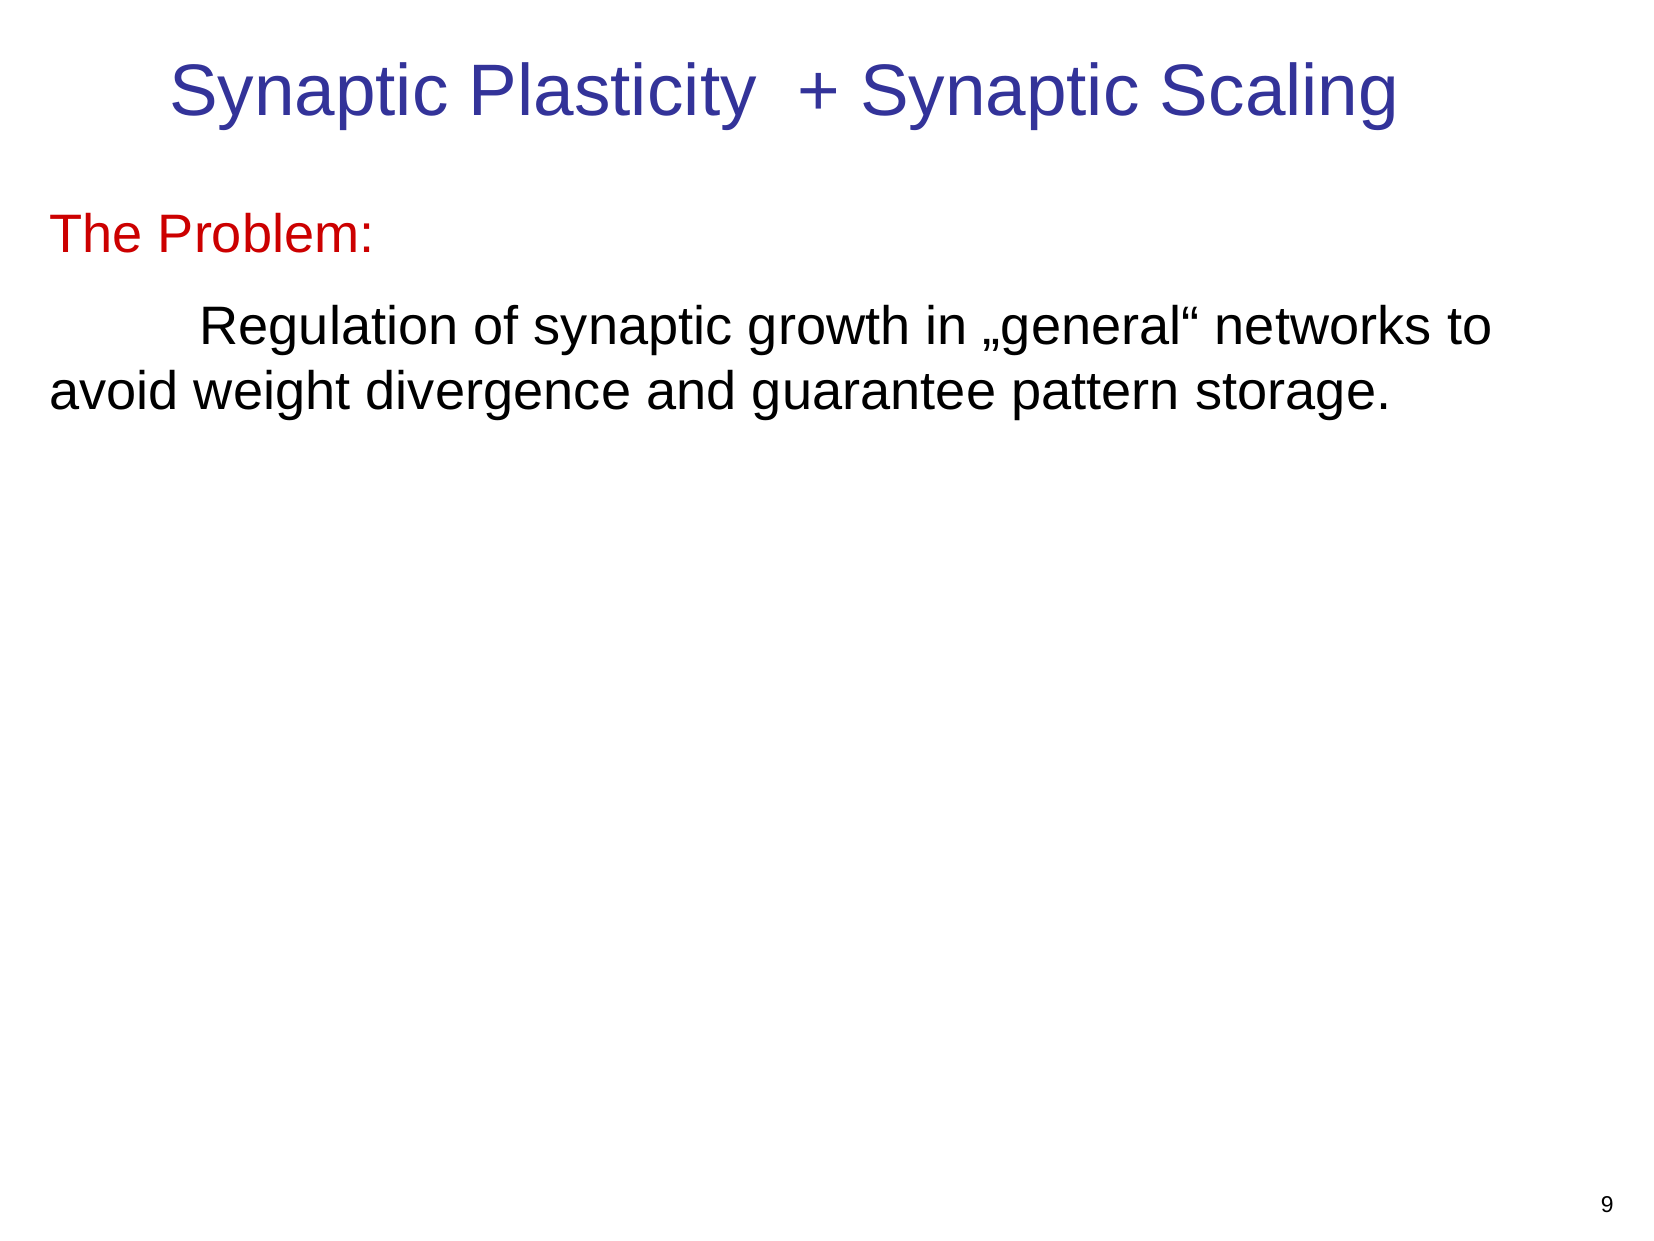

Synaptic Plasticity  + Synaptic Scaling
The Problem:
	Regulation of synaptic growth in „general“ networks to 	avoid weight divergence and guarantee pattern storage.
9